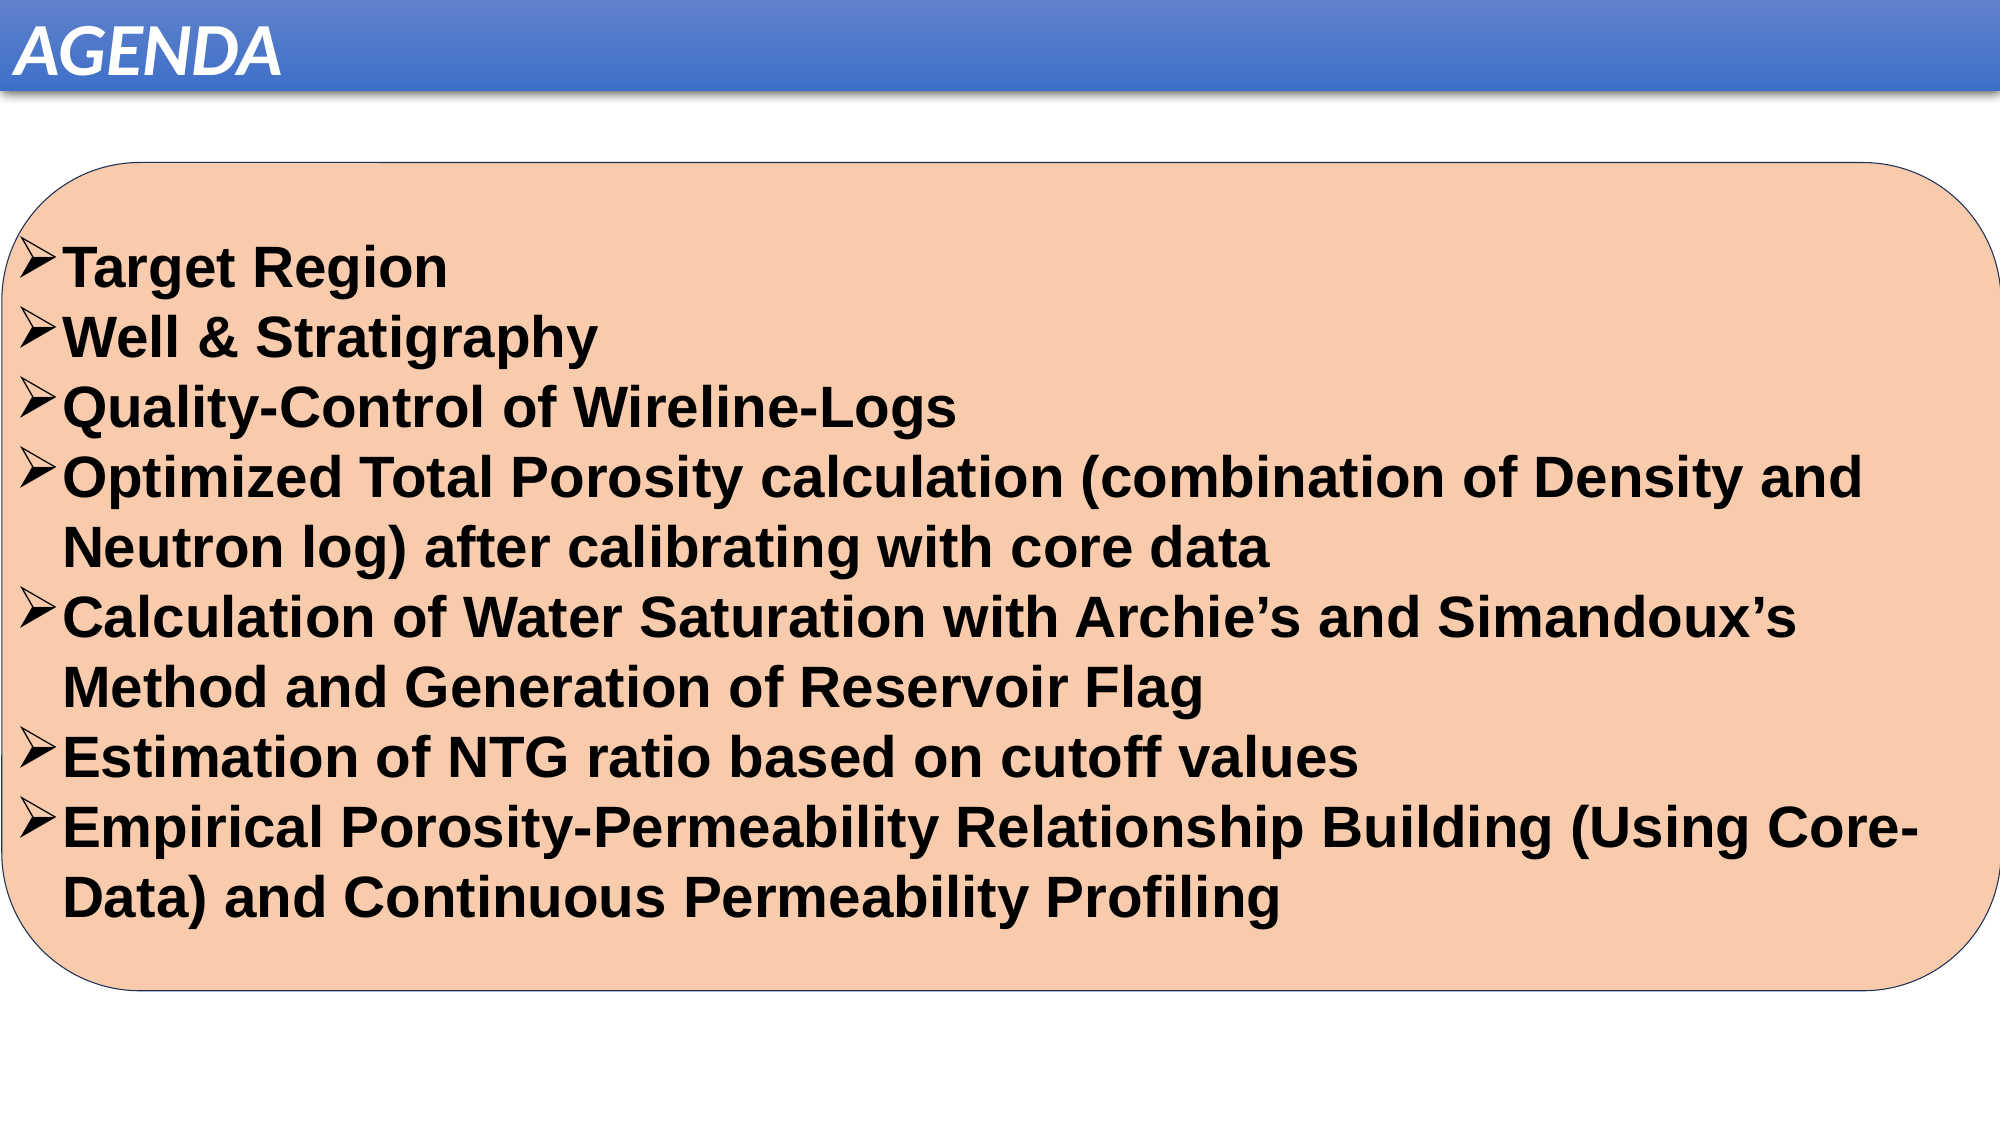

AGENDA

Target Region
Well & Stratigraphy
Quality-Control of Wireline-Logs
Optimized Total Porosity calculation (combination of Density and Neutron log) after calibrating with core data
Calculation of Water Saturation with Archie’s and Simandoux’s Method and Generation of Reservoir Flag
Estimation of NTG ratio based on cutoff values
Empirical Porosity-Permeability Relationship Building (Using Core-Data) and Continuous Permeability Profiling